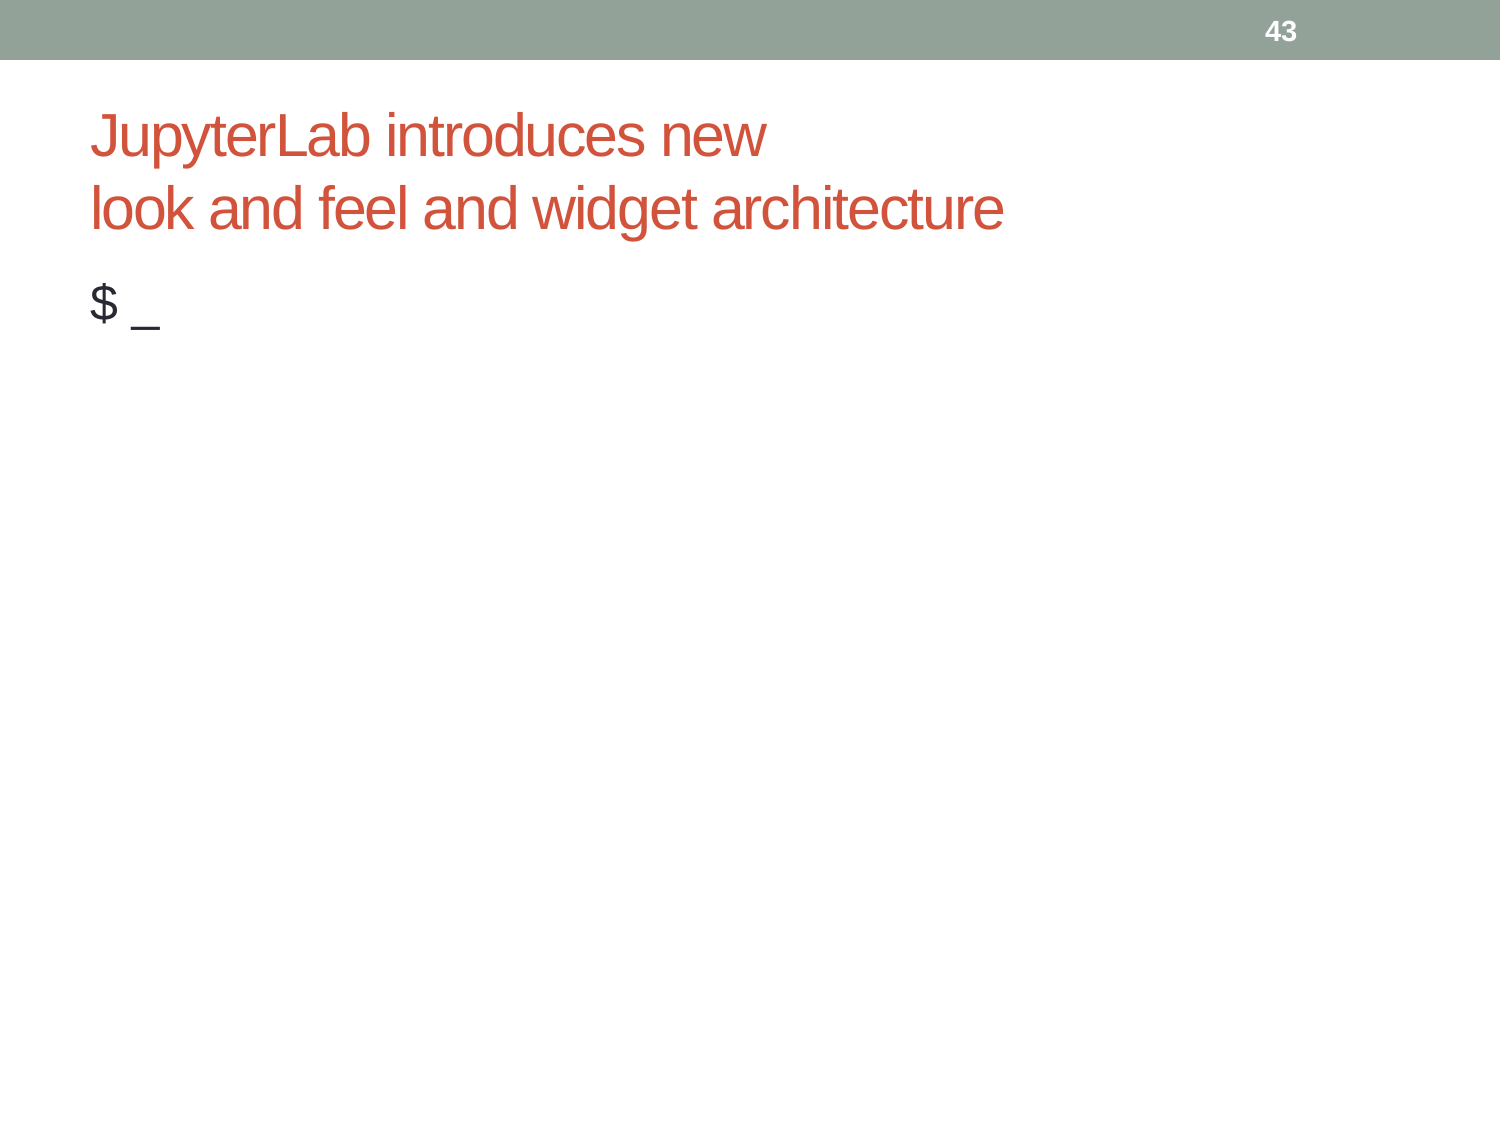

43
# JupyterLab introduces new look and feel and widget architecture
$ _